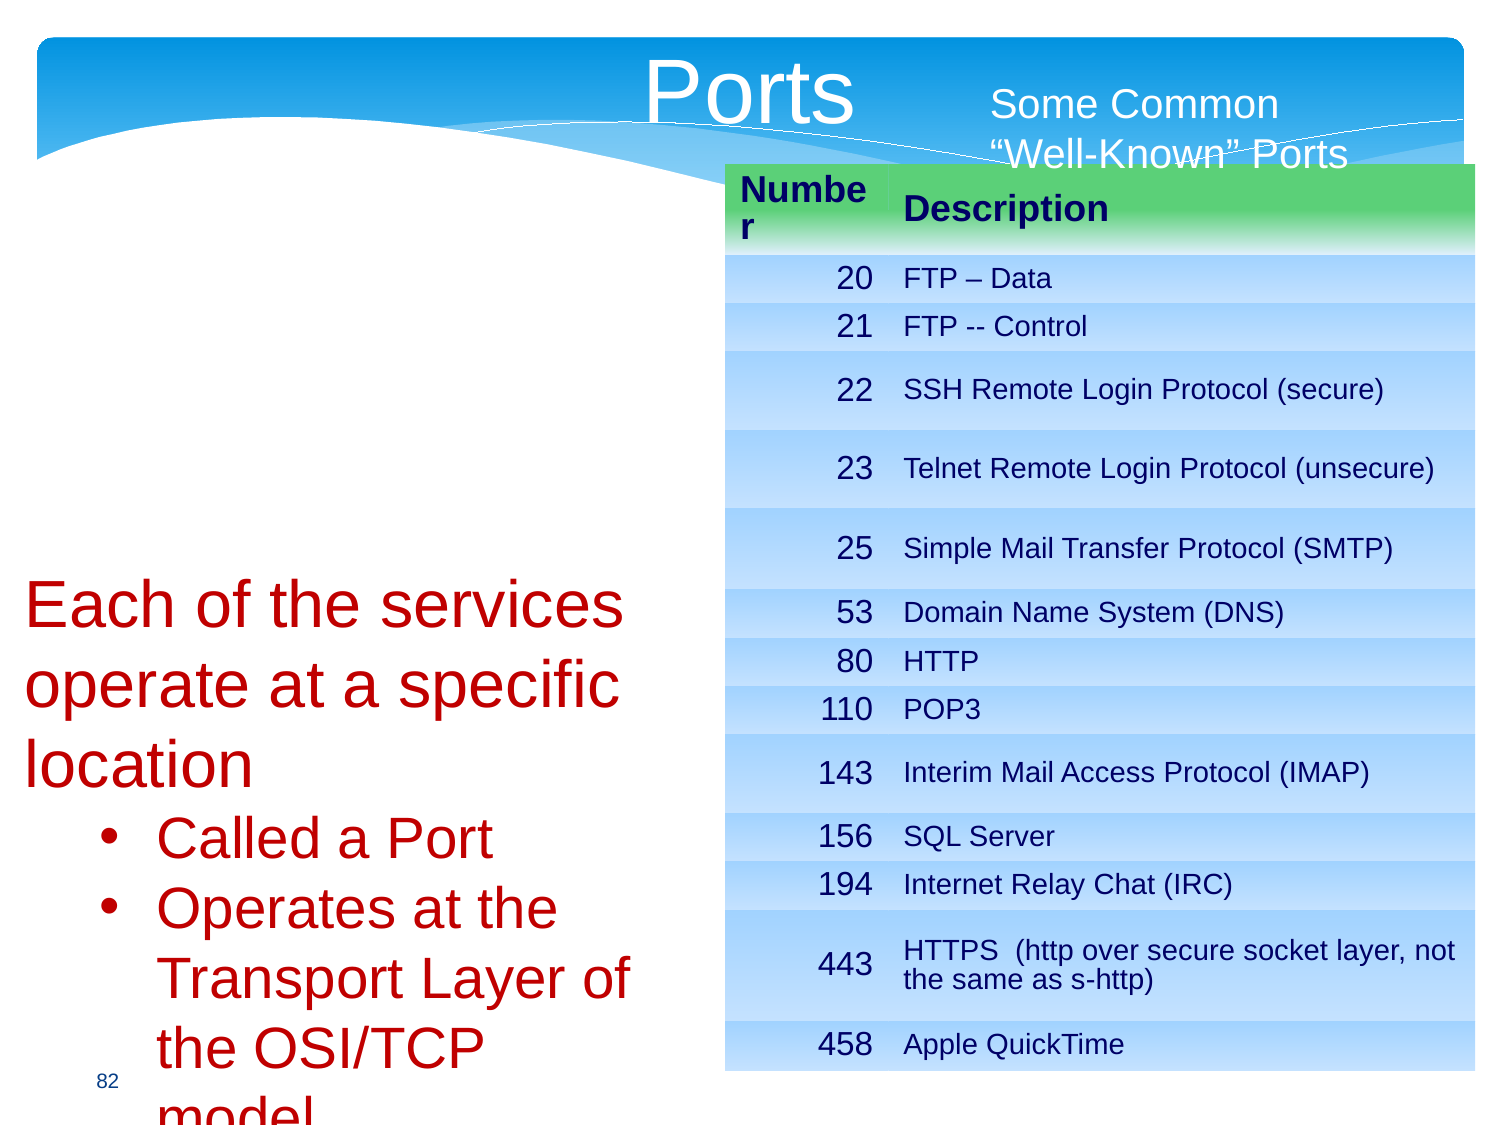

Ports
Some Common
“Well-Known” Ports
| Number | Description |
| --- | --- |
| 20 | FTP – Data |
| 21 | FTP -- Control |
| 22 | SSH Remote Login Protocol (secure) |
| 23 | Telnet Remote Login Protocol (unsecure) |
| 25 | Simple Mail Transfer Protocol (SMTP) |
| 53 | Domain Name System (DNS) |
| 80 | HTTP |
| 110 | POP3 |
| 143 | Interim Mail Access Protocol (IMAP) |
| 156 | SQL Server |
| 194 | Internet Relay Chat (IRC) |
| 443 | HTTPS (http over secure socket layer, not the same as s-http) |
| 458 | Apple QuickTime |
Each of the services operate at a specific location
Called a Port
Operates at the Transport Layer of the OSI/TCP model
82